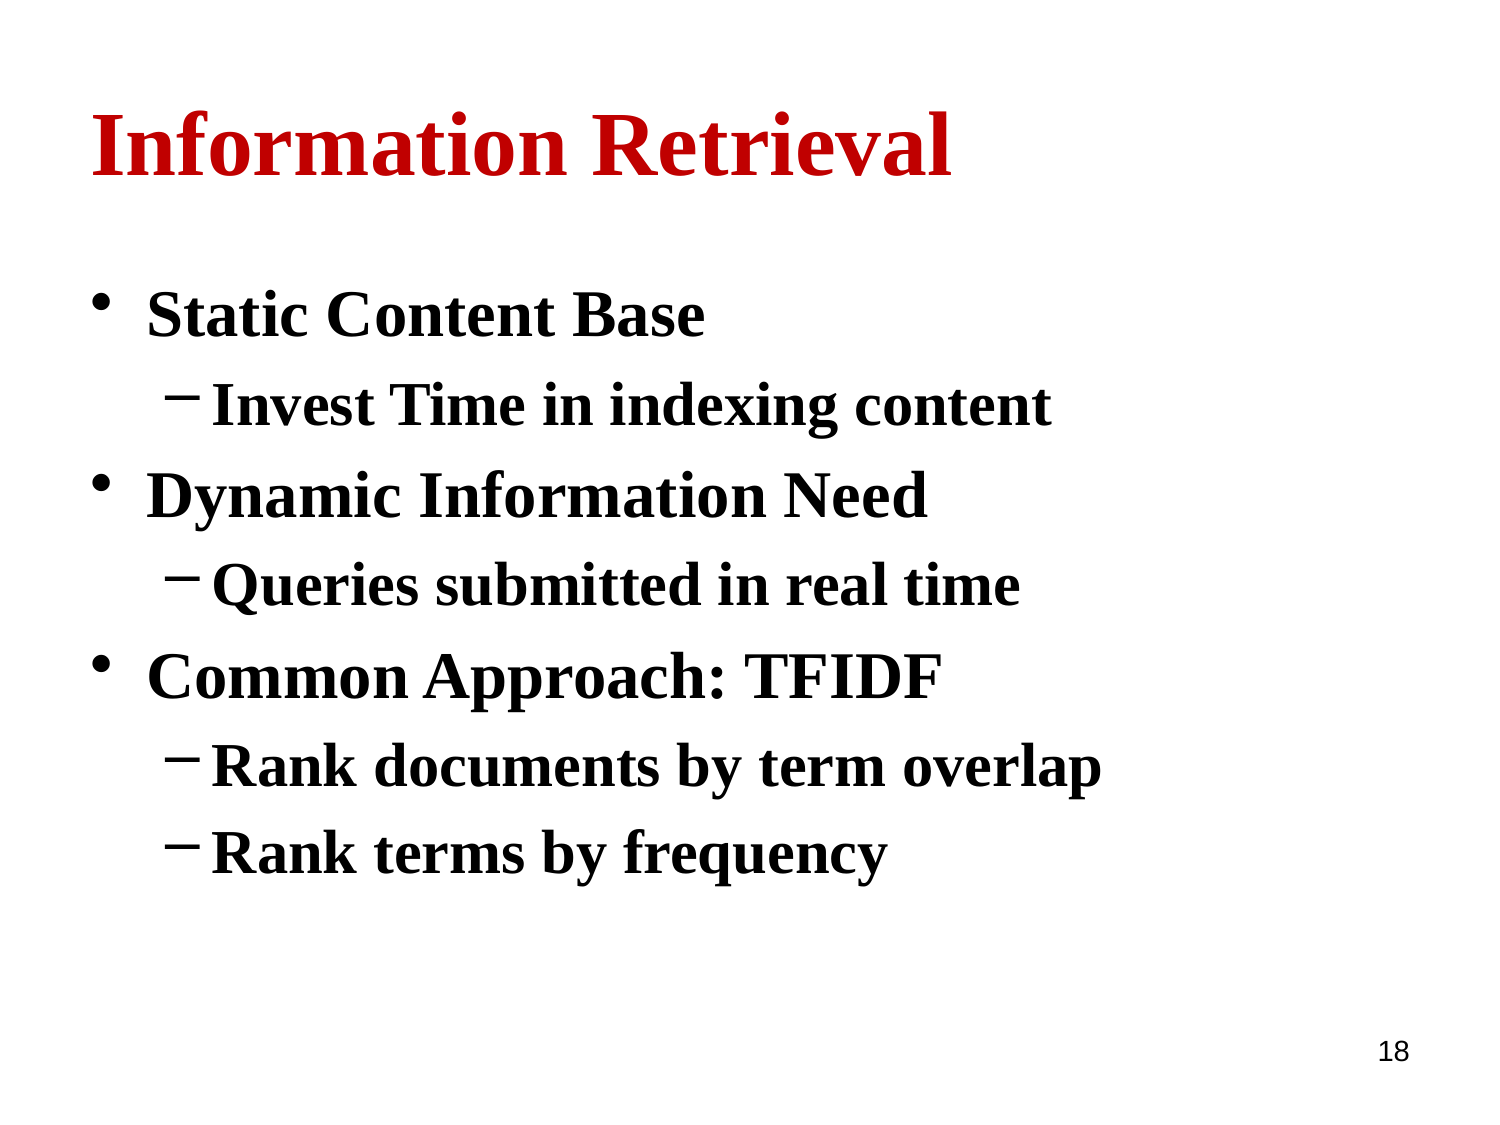

# Information Retrieval
Static Content Base
Invest Time in indexing content
Dynamic Information Need
Queries submitted in real time
Common Approach: TFIDF
Rank documents by term overlap
Rank terms by frequency
18